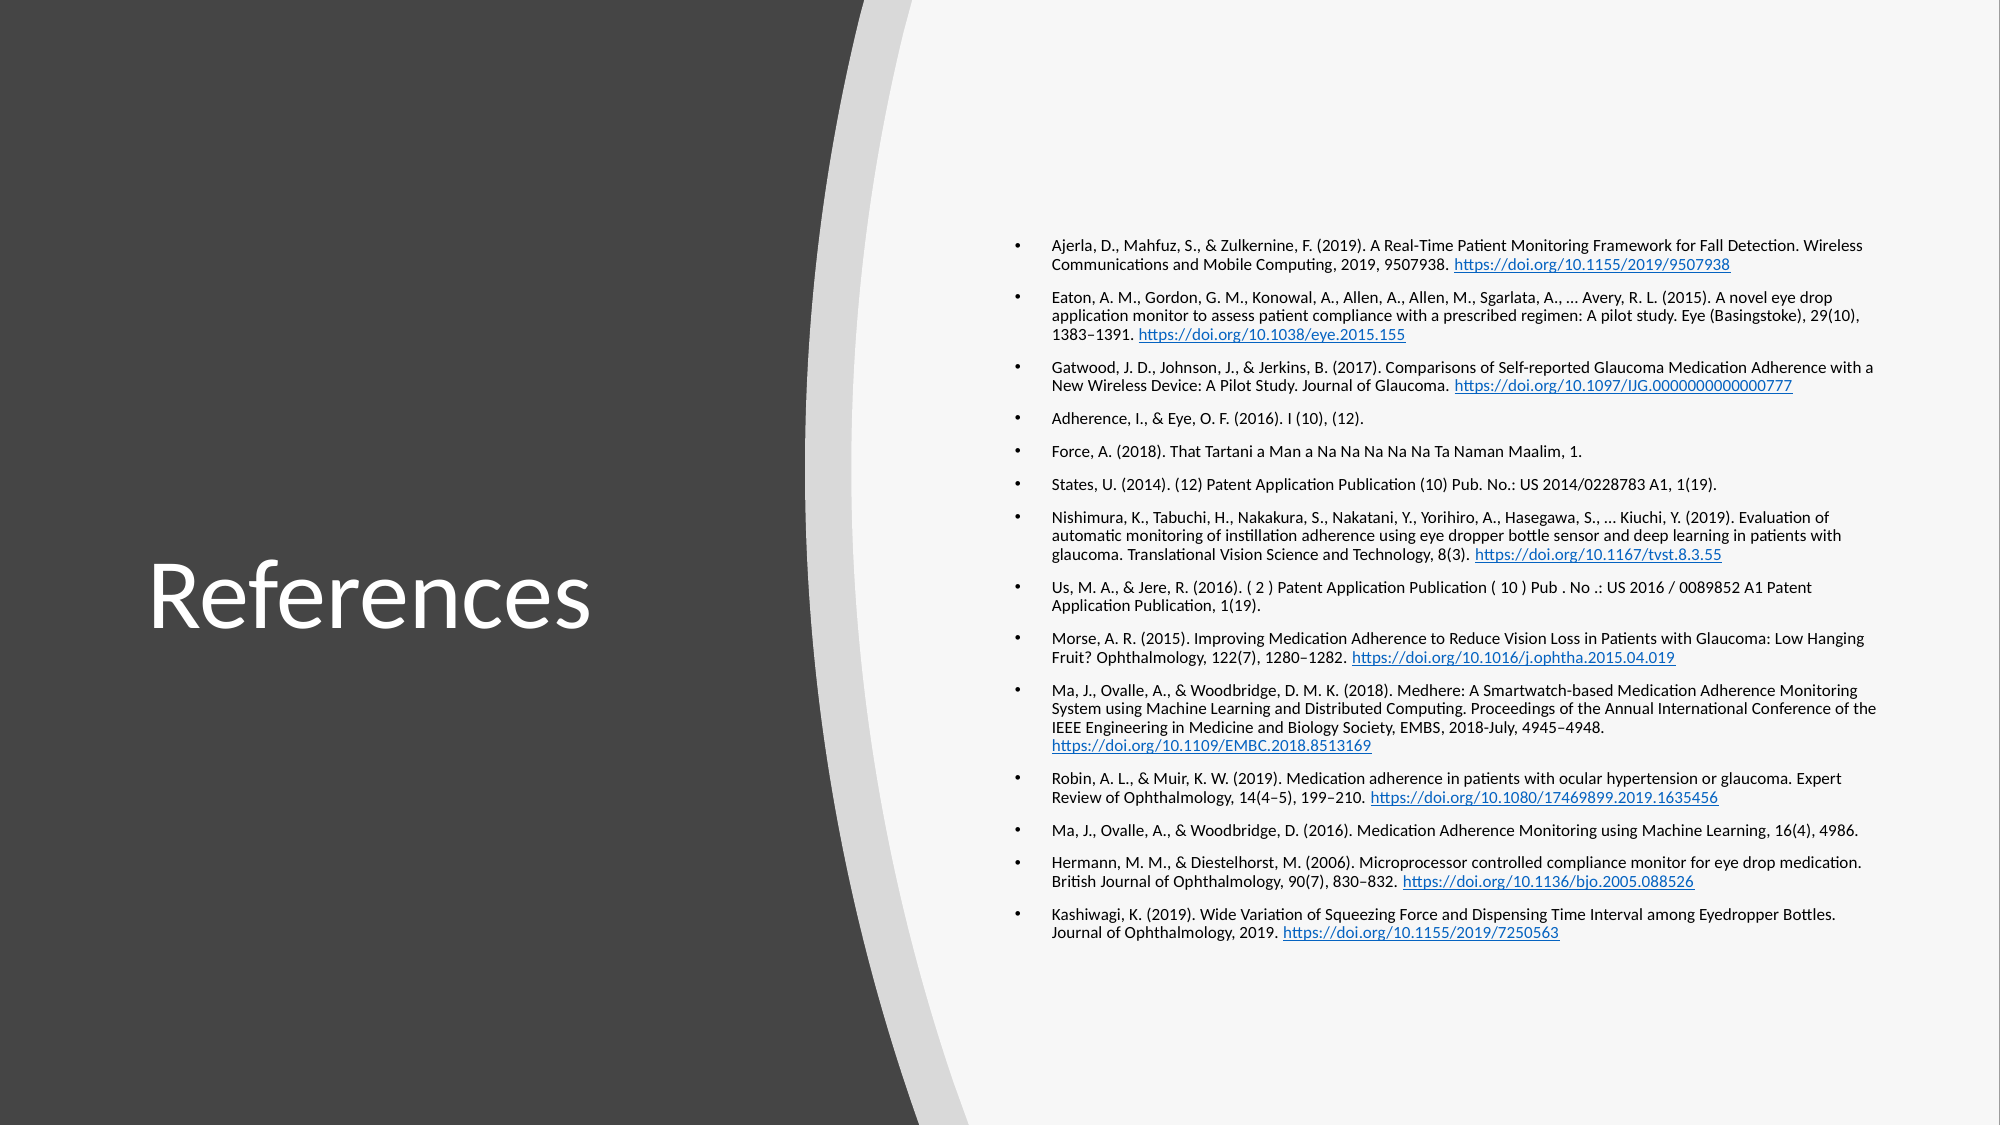

Ajerla, D., Mahfuz, S., & Zulkernine, F. (2019). A Real-Time Patient Monitoring Framework for Fall Detection. Wireless Communications and Mobile Computing, 2019, 9507938. https://doi.org/10.1155/2019/9507938
Eaton, A. M., Gordon, G. M., Konowal, A., Allen, A., Allen, M., Sgarlata, A., … Avery, R. L. (2015). A novel eye drop application monitor to assess patient compliance with a prescribed regimen: A pilot study. Eye (Basingstoke), 29(10), 1383–1391. https://doi.org/10.1038/eye.2015.155
Gatwood, J. D., Johnson, J., & Jerkins, B. (2017). Comparisons of Self-reported Glaucoma Medication Adherence with a New Wireless Device: A Pilot Study. Journal of Glaucoma. https://doi.org/10.1097/IJG.0000000000000777
Adherence, I., & Eye, O. F. (2016). I (10), (12).
Force, A. (2018). That Tartani a Man a Na Na Na Na Na Ta Naman Maalim, 1.
States, U. (2014). (12) Patent Application Publication (10) Pub. No.: US 2014/0228783 A1, 1(19).
Nishimura, K., Tabuchi, H., Nakakura, S., Nakatani, Y., Yorihiro, A., Hasegawa, S., … Kiuchi, Y. (2019). Evaluation of automatic monitoring of instillation adherence using eye dropper bottle sensor and deep learning in patients with glaucoma. Translational Vision Science and Technology, 8(3). https://doi.org/10.1167/tvst.8.3.55
Us, M. A., & Jere, R. (2016). ( 2 ) Patent Application Publication ( 10 ) Pub . No .: US 2016 / 0089852 A1 Patent Application Publication, 1(19).
Morse, A. R. (2015). Improving Medication Adherence to Reduce Vision Loss in Patients with Glaucoma: Low Hanging Fruit? Ophthalmology, 122(7), 1280–1282. https://doi.org/10.1016/j.ophtha.2015.04.019
Ma, J., Ovalle, A., & Woodbridge, D. M. K. (2018). Medhere: A Smartwatch-based Medication Adherence Monitoring System using Machine Learning and Distributed Computing. Proceedings of the Annual International Conference of the IEEE Engineering in Medicine and Biology Society, EMBS, 2018-July, 4945–4948. https://doi.org/10.1109/EMBC.2018.8513169
Robin, A. L., & Muir, K. W. (2019). Medication adherence in patients with ocular hypertension or glaucoma. Expert Review of Ophthalmology, 14(4–5), 199–210. https://doi.org/10.1080/17469899.2019.1635456
Ma, J., Ovalle, A., & Woodbridge, D. (2016). Medication Adherence Monitoring using Machine Learning, 16(4), 4986.
Hermann, M. M., & Diestelhorst, M. (2006). Microprocessor controlled compliance monitor for eye drop medication. British Journal of Ophthalmology, 90(7), 830–832. https://doi.org/10.1136/bjo.2005.088526
Kashiwagi, K. (2019). Wide Variation of Squeezing Force and Dispensing Time Interval among Eyedropper Bottles. Journal of Ophthalmology, 2019. https://doi.org/10.1155/2019/7250563

# References